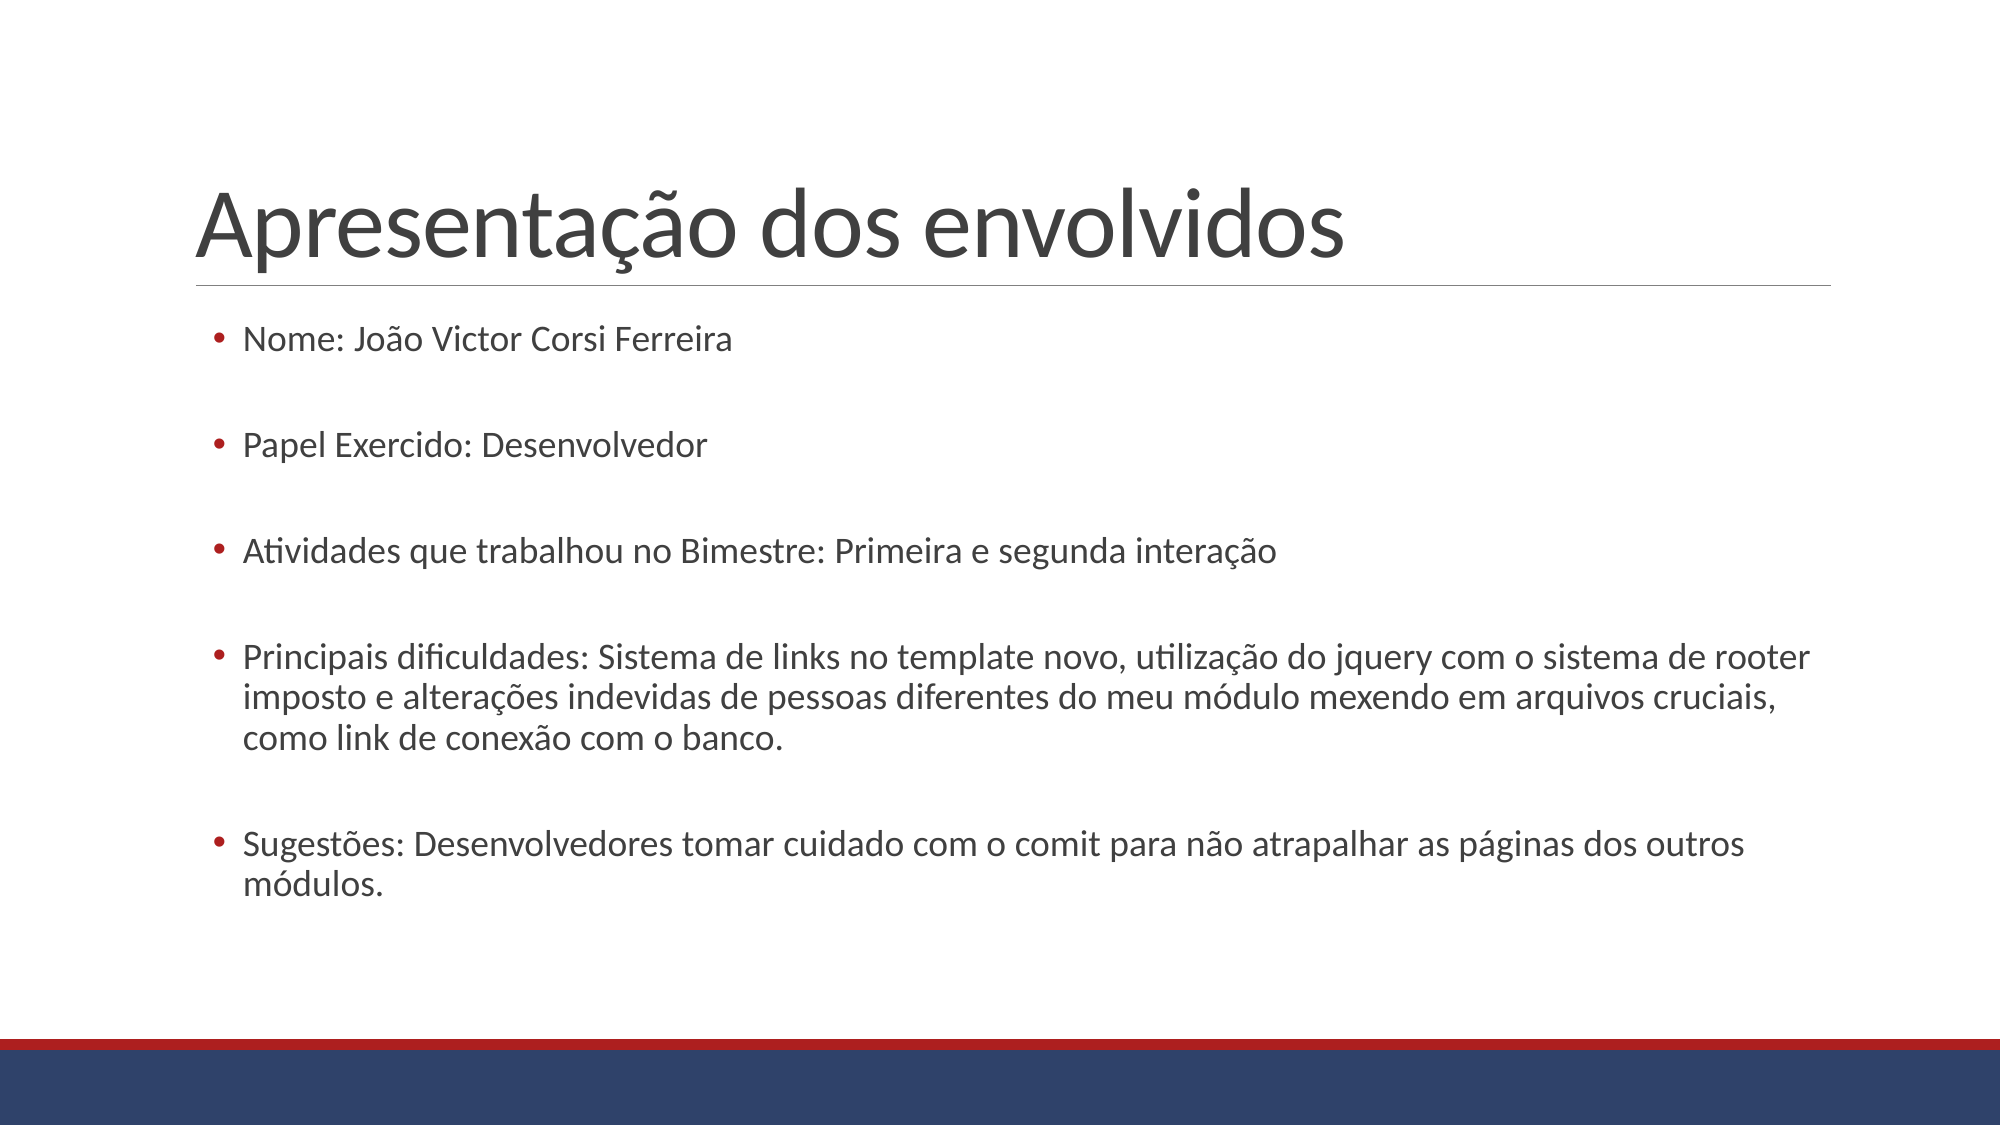

# Apresentação dos envolvidos
Nome: João Victor Corsi Ferreira

Papel Exercido: Desenvolvedor

Atividades que trabalhou no Bimestre: Primeira e segunda interação

Principais dificuldades: Sistema de links no template novo, utilização do jquery com o sistema de rooter imposto e alterações indevidas de pessoas diferentes do meu módulo mexendo em arquivos cruciais, como link de conexão com o banco.

Sugestões: Desenvolvedores tomar cuidado com o comit para não atrapalhar as páginas dos outros módulos.